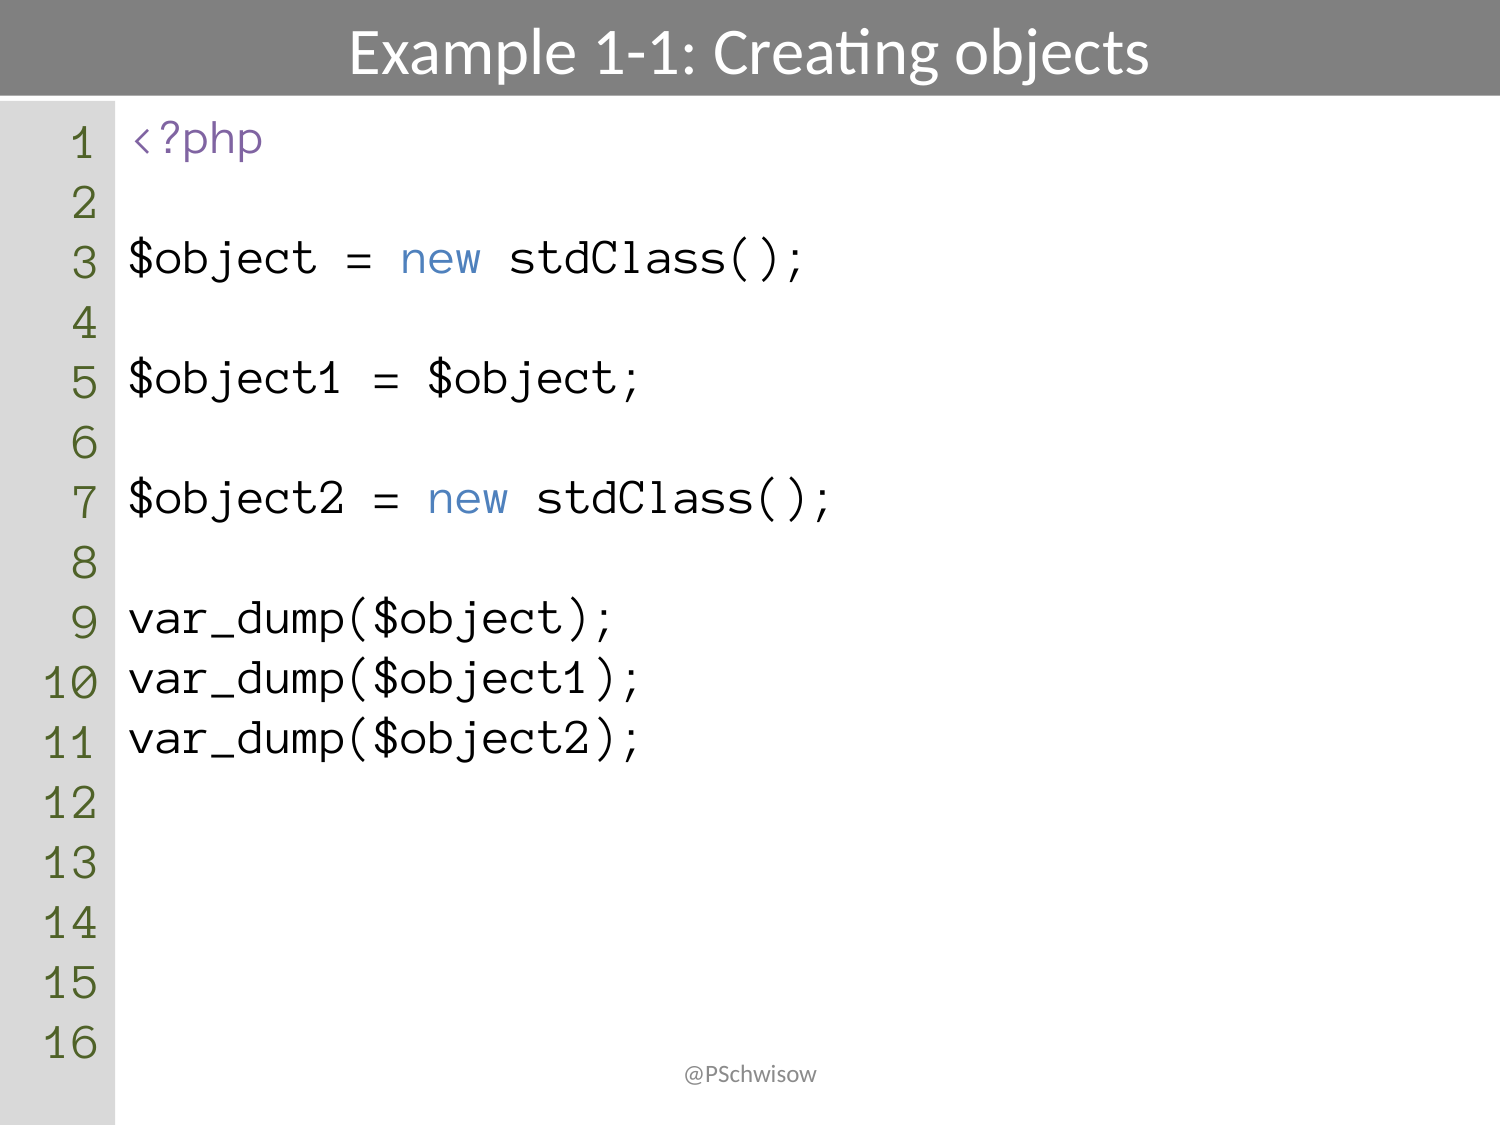

# Example 1-1: Creating objects
<?php

$object = new stdClass();

$object1 = $object;

$object2 = new stdClass();

var_dump($object);
var_dump($object1);
var_dump($object2);
1
2
3
4
5
6
7
8
9
10
11
12
13
14
15
16

@PSchwisow